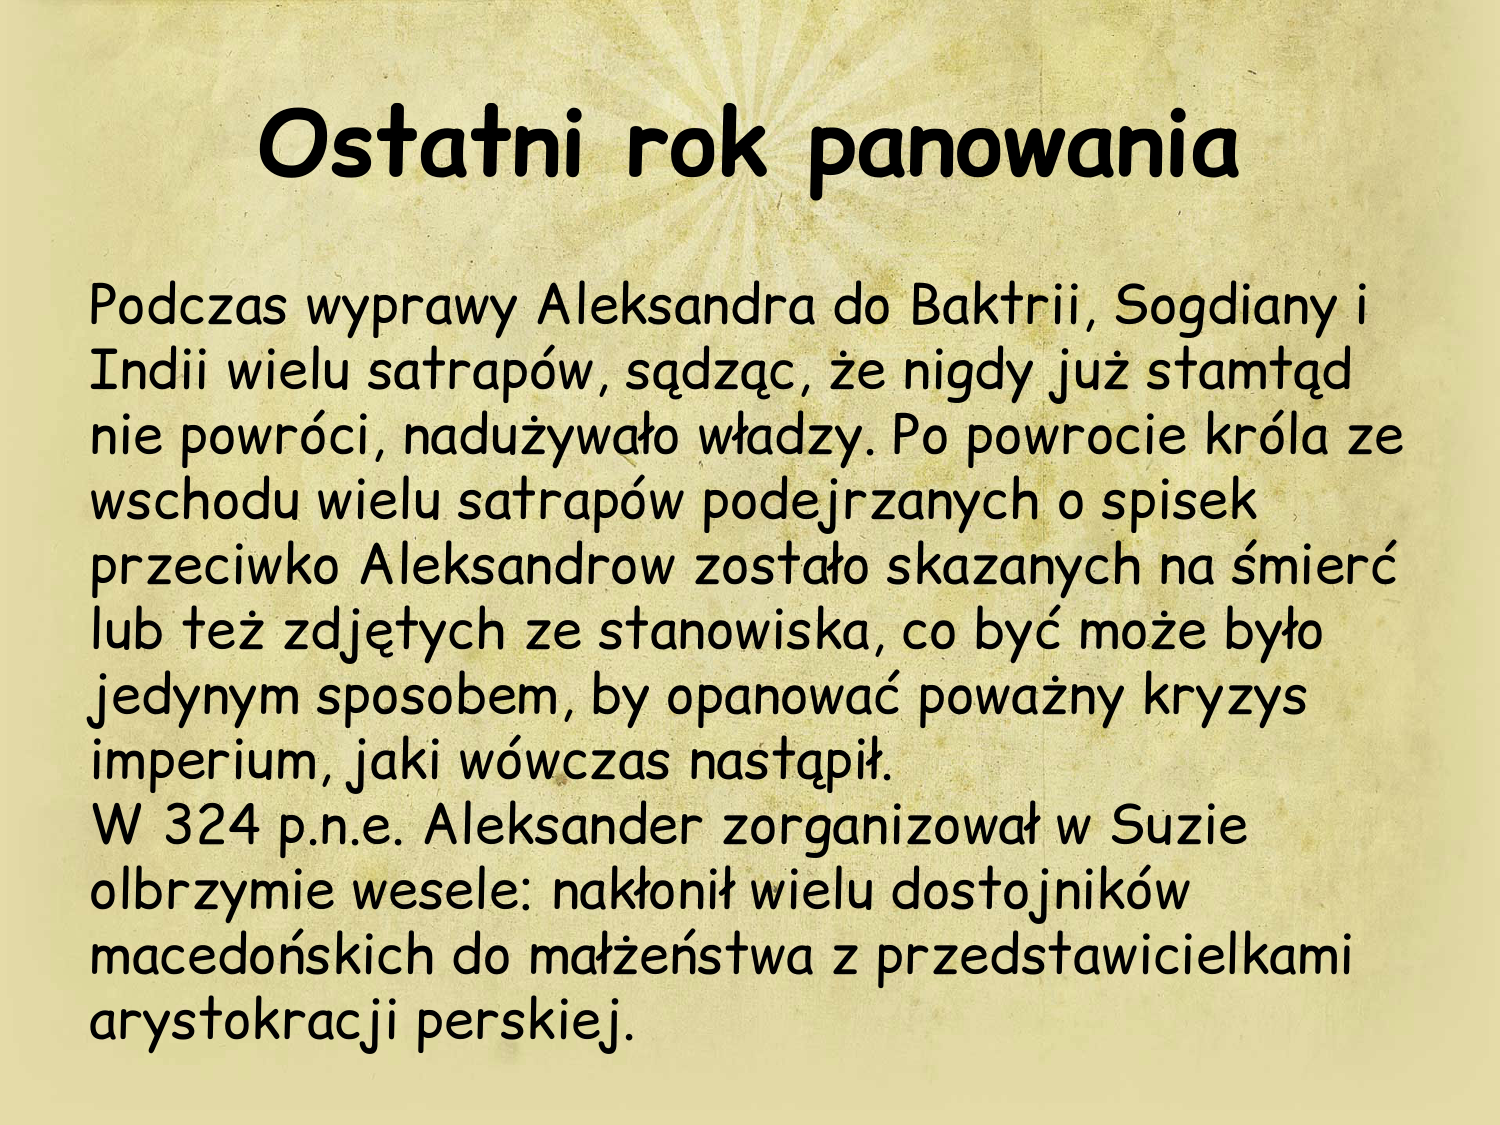

Ostatni rok panowania
Podczas wyprawy Aleksandra do Baktrii, Sogdiany i Indii wielu satrapów, sądząc, że nigdy już stamtąd nie powróci, nadużywało władzy. Po powrocie króla ze wschodu wielu satrapów podejrzanych o spisek przeciwko Aleksandrow zostało skazanych na śmierć lub też zdjętych ze stanowiska, co być może było jedynym sposobem, by opanować poważny kryzys imperium, jaki wówczas nastąpił.
W 324 p.n.e. Aleksander zorganizował w Suzie olbrzymie wesele: nakłonił wielu dostojników macedońskich do małżeństwa z przedstawicielkami arystokracji perskiej.